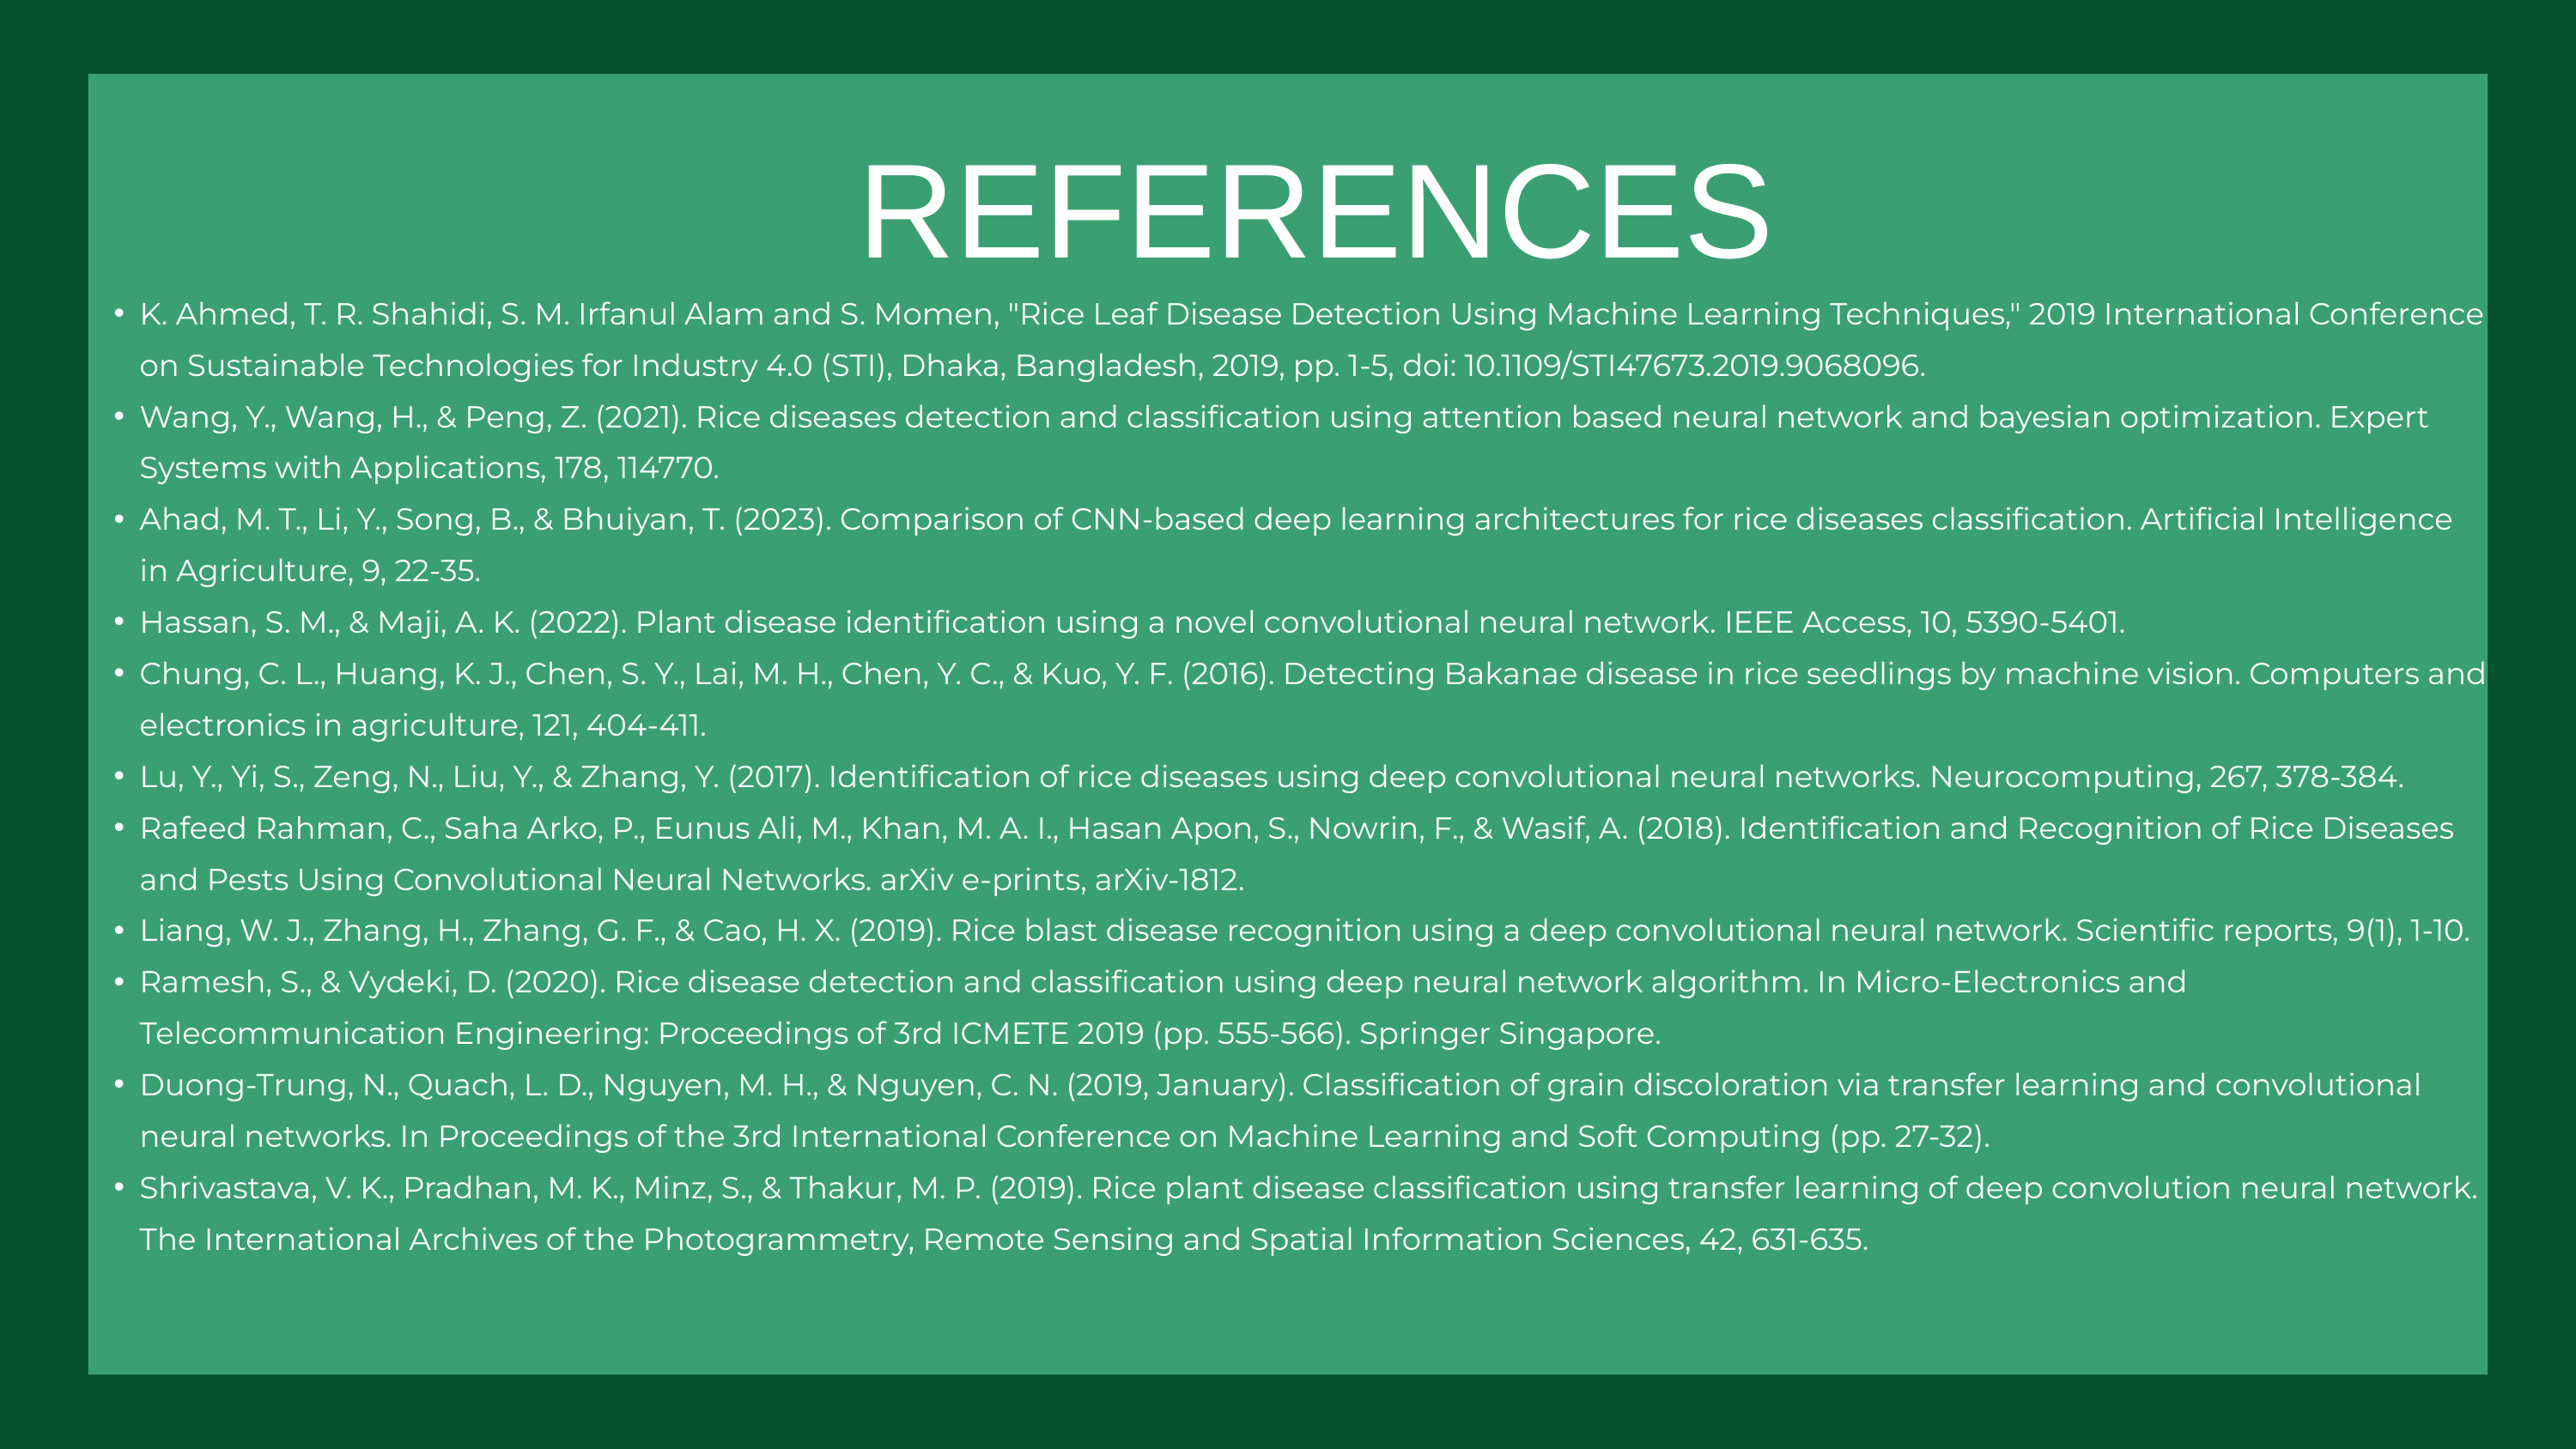

REFERENCES
K. Ahmed, T. R. Shahidi, S. M. Irfanul Alam and S. Momen, "Rice Leaf Disease Detection Using Machine Learning Techniques," 2019 International Conference on Sustainable Technologies for Industry 4.0 (STI), Dhaka, Bangladesh, 2019, pp. 1-5, doi: 10.1109/STI47673.2019.9068096.
Wang, Y., Wang, H., & Peng, Z. (2021). Rice diseases detection and classification using attention based neural network and bayesian optimization. Expert Systems with Applications, 178, 114770.
Ahad, M. T., Li, Y., Song, B., & Bhuiyan, T. (2023). Comparison of CNN-based deep learning architectures for rice diseases classification. Artificial Intelligence in Agriculture, 9, 22-35.
Hassan, S. M., & Maji, A. K. (2022). Plant disease identification using a novel convolutional neural network. IEEE Access, 10, 5390-5401.
Chung, C. L., Huang, K. J., Chen, S. Y., Lai, M. H., Chen, Y. C., & Kuo, Y. F. (2016). Detecting Bakanae disease in rice seedlings by machine vision. Computers and electronics in agriculture, 121, 404-411.
Lu, Y., Yi, S., Zeng, N., Liu, Y., & Zhang, Y. (2017). Identification of rice diseases using deep convolutional neural networks. Neurocomputing, 267, 378-384.
Rafeed Rahman, C., Saha Arko, P., Eunus Ali, M., Khan, M. A. I., Hasan Apon, S., Nowrin, F., & Wasif, A. (2018). Identification and Recognition of Rice Diseases and Pests Using Convolutional Neural Networks. arXiv e-prints, arXiv-1812.
Liang, W. J., Zhang, H., Zhang, G. F., & Cao, H. X. (2019). Rice blast disease recognition using a deep convolutional neural network. Scientific reports, 9(1), 1-10.
Ramesh, S., & Vydeki, D. (2020). Rice disease detection and classification using deep neural network algorithm. In Micro-Electronics and Telecommunication Engineering: Proceedings of 3rd ICMETE 2019 (pp. 555-566). Springer Singapore.
Duong-Trung, N., Quach, L. D., Nguyen, M. H., & Nguyen, C. N. (2019, January). Classification of grain discoloration via transfer learning and convolutional neural networks. In Proceedings of the 3rd International Conference on Machine Learning and Soft Computing (pp. 27-32).
Shrivastava, V. K., Pradhan, M. K., Minz, S., & Thakur, M. P. (2019). Rice plant disease classification using transfer learning of deep convolution neural network. The International Archives of the Photogrammetry, Remote Sensing and Spatial Information Sciences, 42, 631-635.